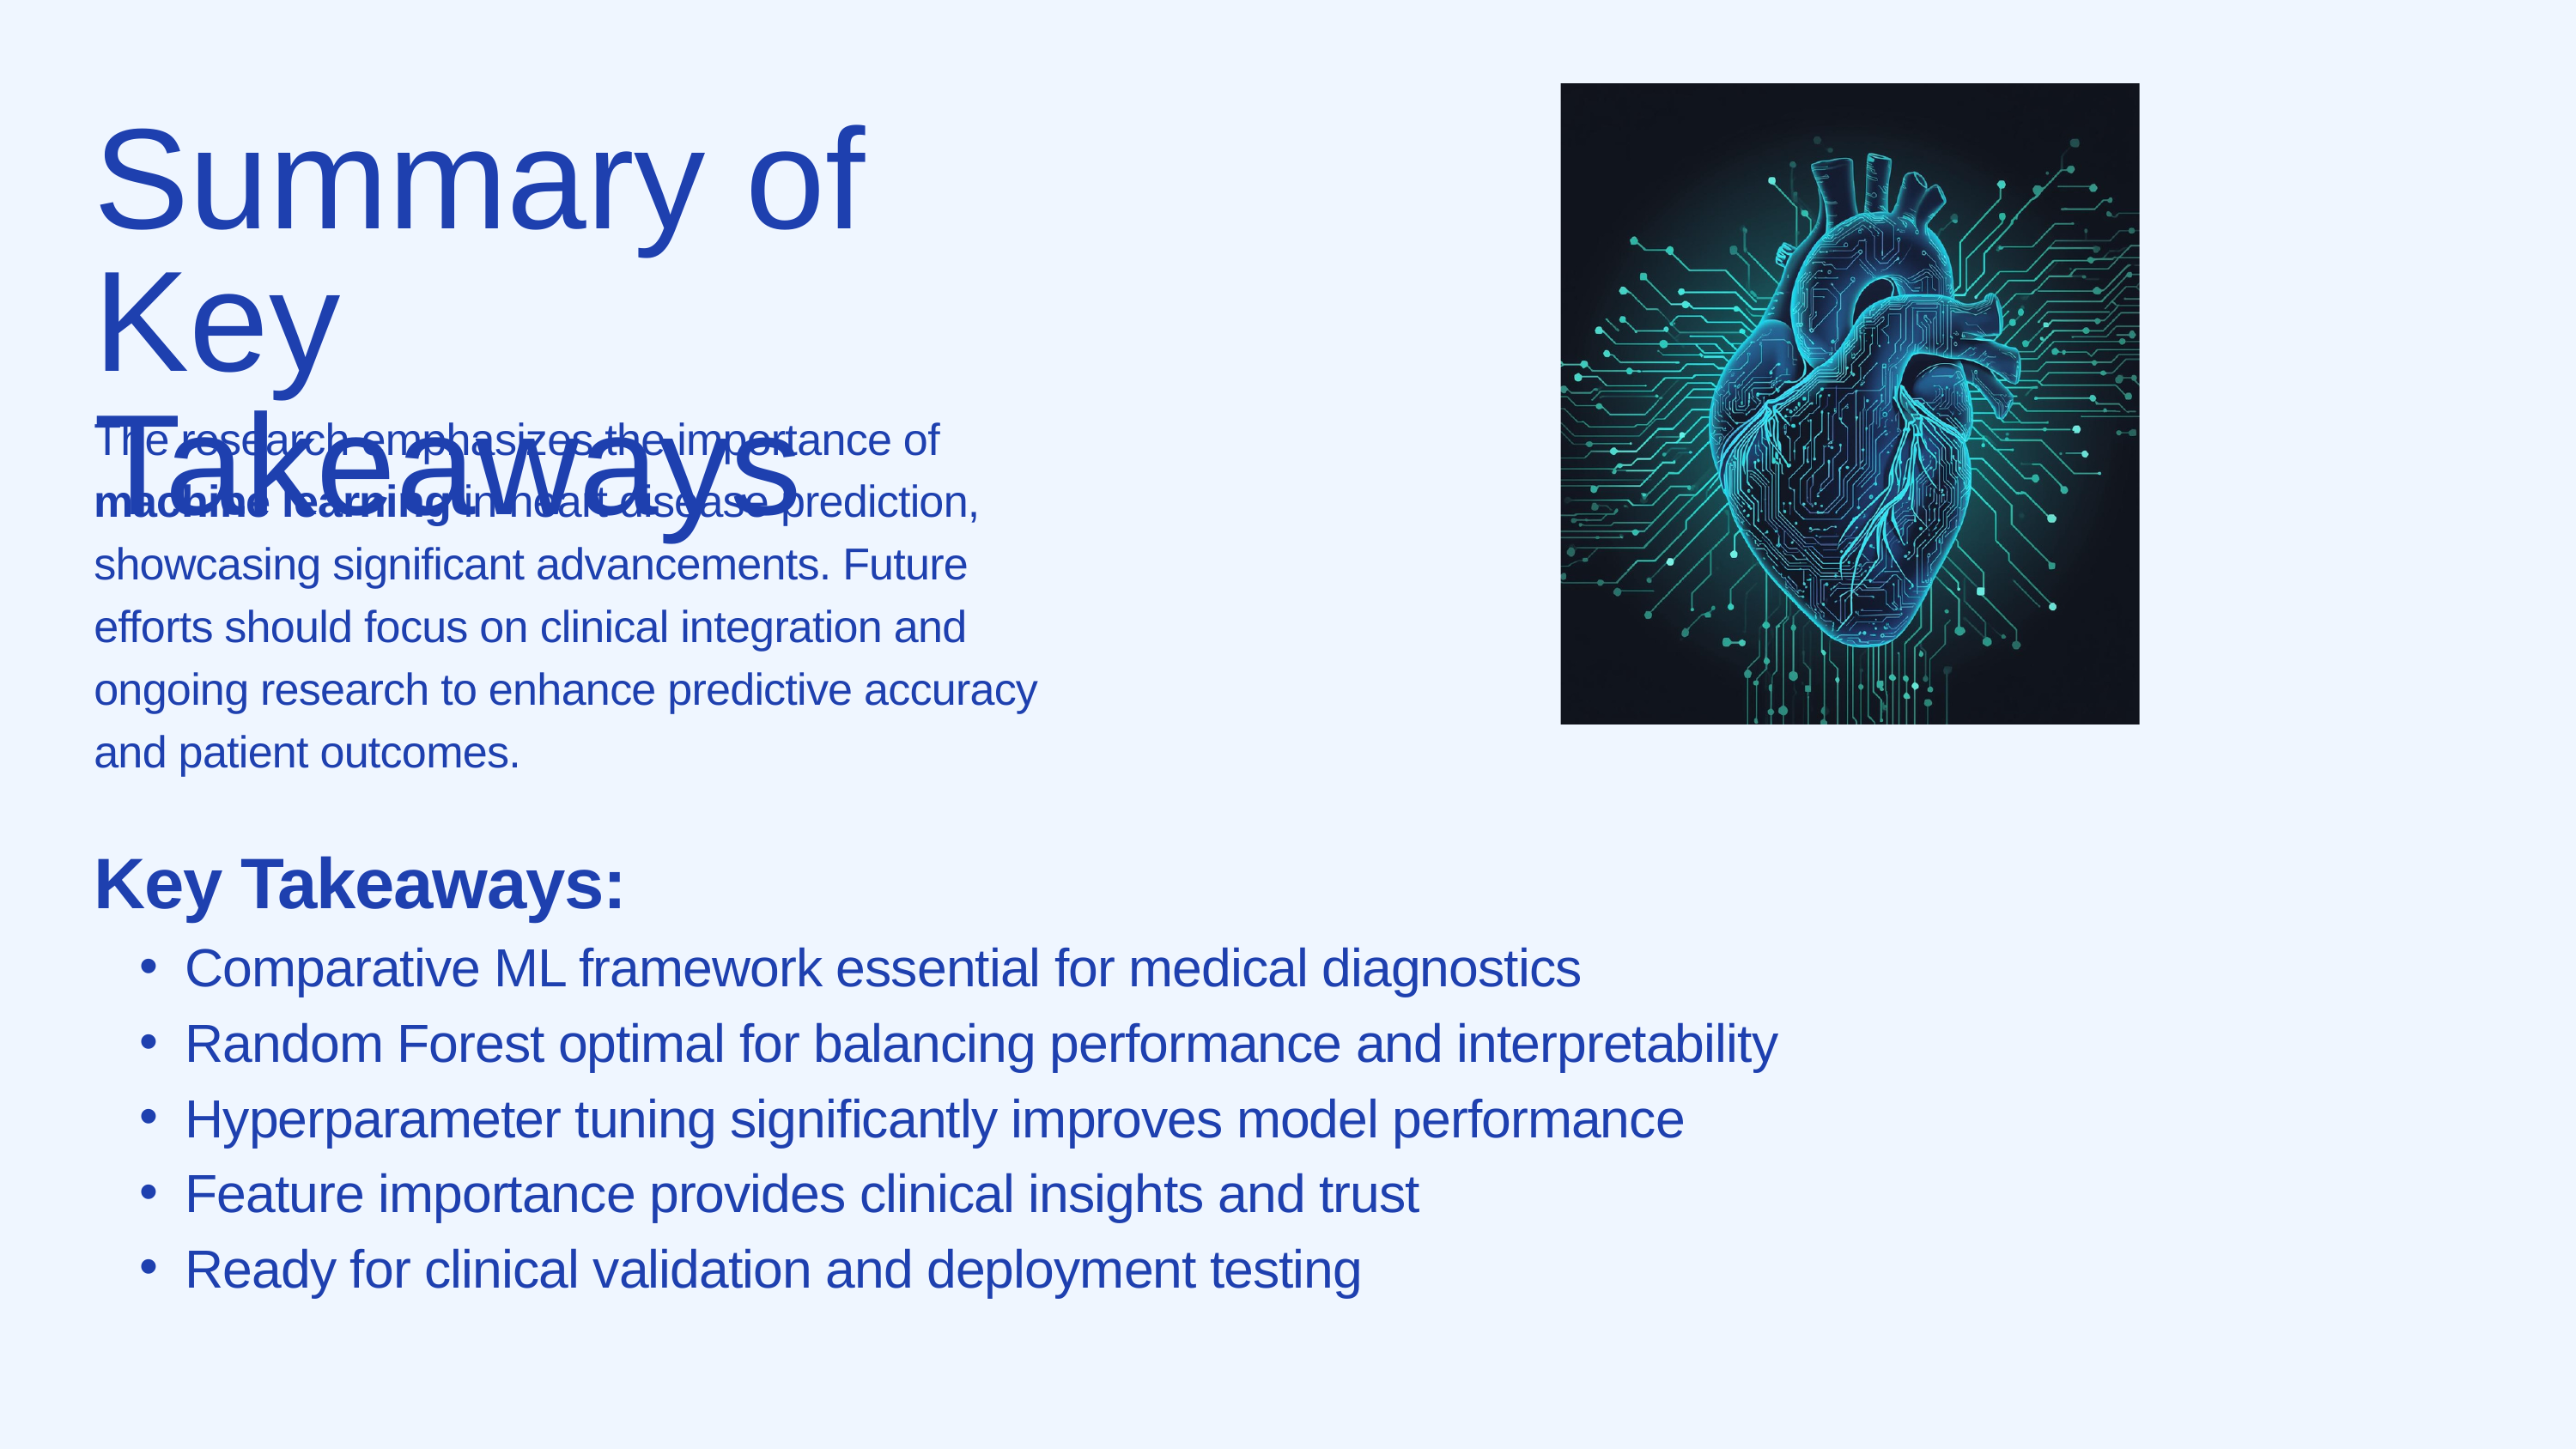

Summary of Key Takeaways
The research emphasizes the importance of machine learning in heart disease prediction, showcasing significant advancements. Future efforts should focus on clinical integration and ongoing research to enhance predictive accuracy and patient outcomes.
Key Takeaways:
Comparative ML framework essential for medical diagnostics
Random Forest optimal for balancing performance and interpretability
Hyperparameter tuning significantly improves model performance
Feature importance provides clinical insights and trust
Ready for clinical validation and deployment testing